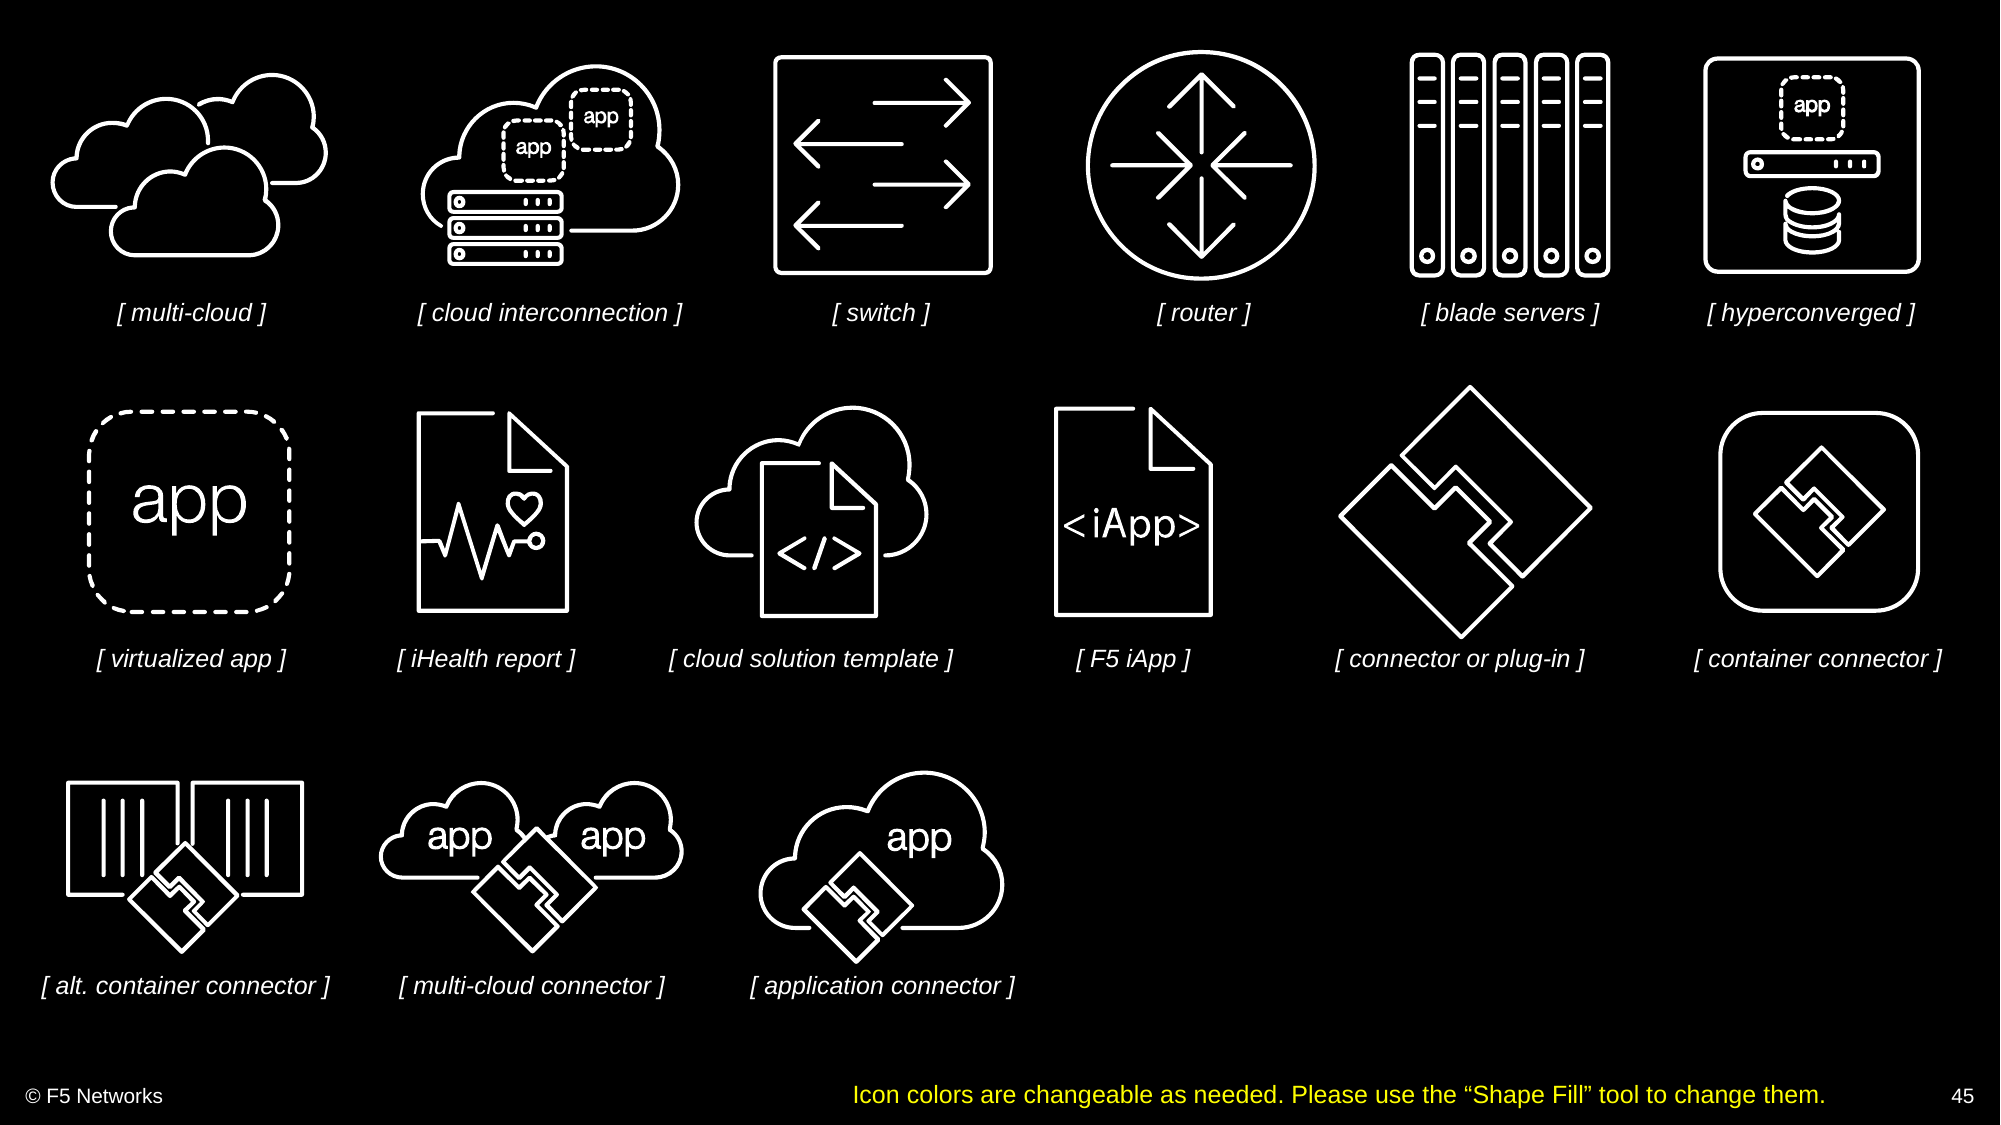

[ multi-cloud ]
[ cloud interconnection ]
[ switch ]
[ router ]
[ blade servers ]
[ hyperconverged ]

[ virtualized app ]
[ iHealth report ]
[ cloud solution template ]
[ F5 iApp ]
[ connector or plug-in ]
[ container connector ]

[ alt. container connector ]
[ multi-cloud connector ]
[ application connector ]
© F5 Networks
45
Icon colors are changeable as needed. Please use the “Shape Fill” tool to change them.